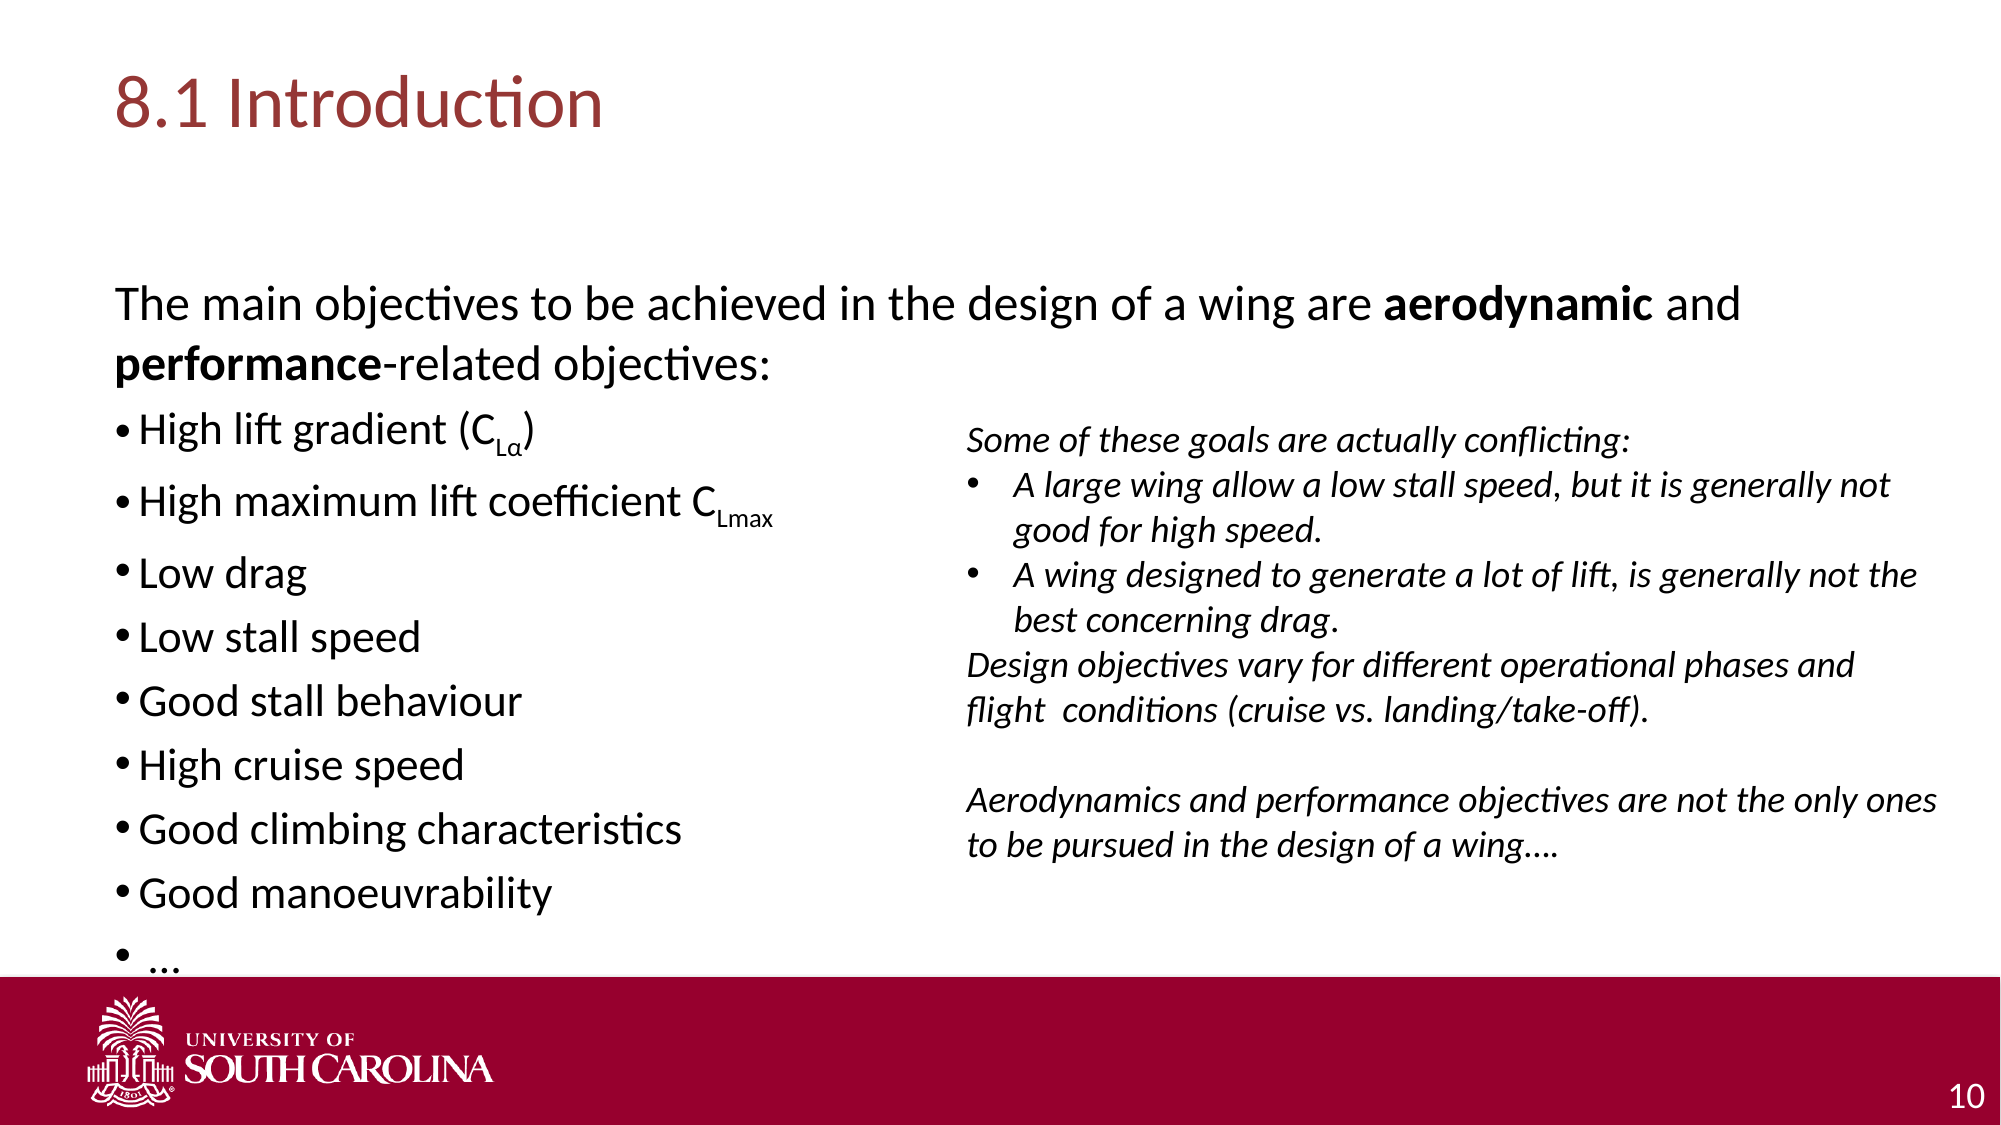

# 8.1 Introduction
The main objectives to be achieved in the design of a wing are aerodynamic and performance-related objectives:
High lift gradient (CLα)
High maximum lift coefficient CLmax
Low drag
Low stall speed
Good stall behaviour
High cruise speed
Good climbing characteristics
Good manoeuvrability
 …

Some of these goals are actually conflicting:
A large wing allow a low stall speed, but it is generally not good for high speed.
A wing designed to generate a lot of lift, is generally not the best concerning drag.
Design objectives vary for different operational phases and flight  conditions (cruise vs. landing/take-off).

Aerodynamics and performance objectives are not the only ones to be pursued in the design of a wing….